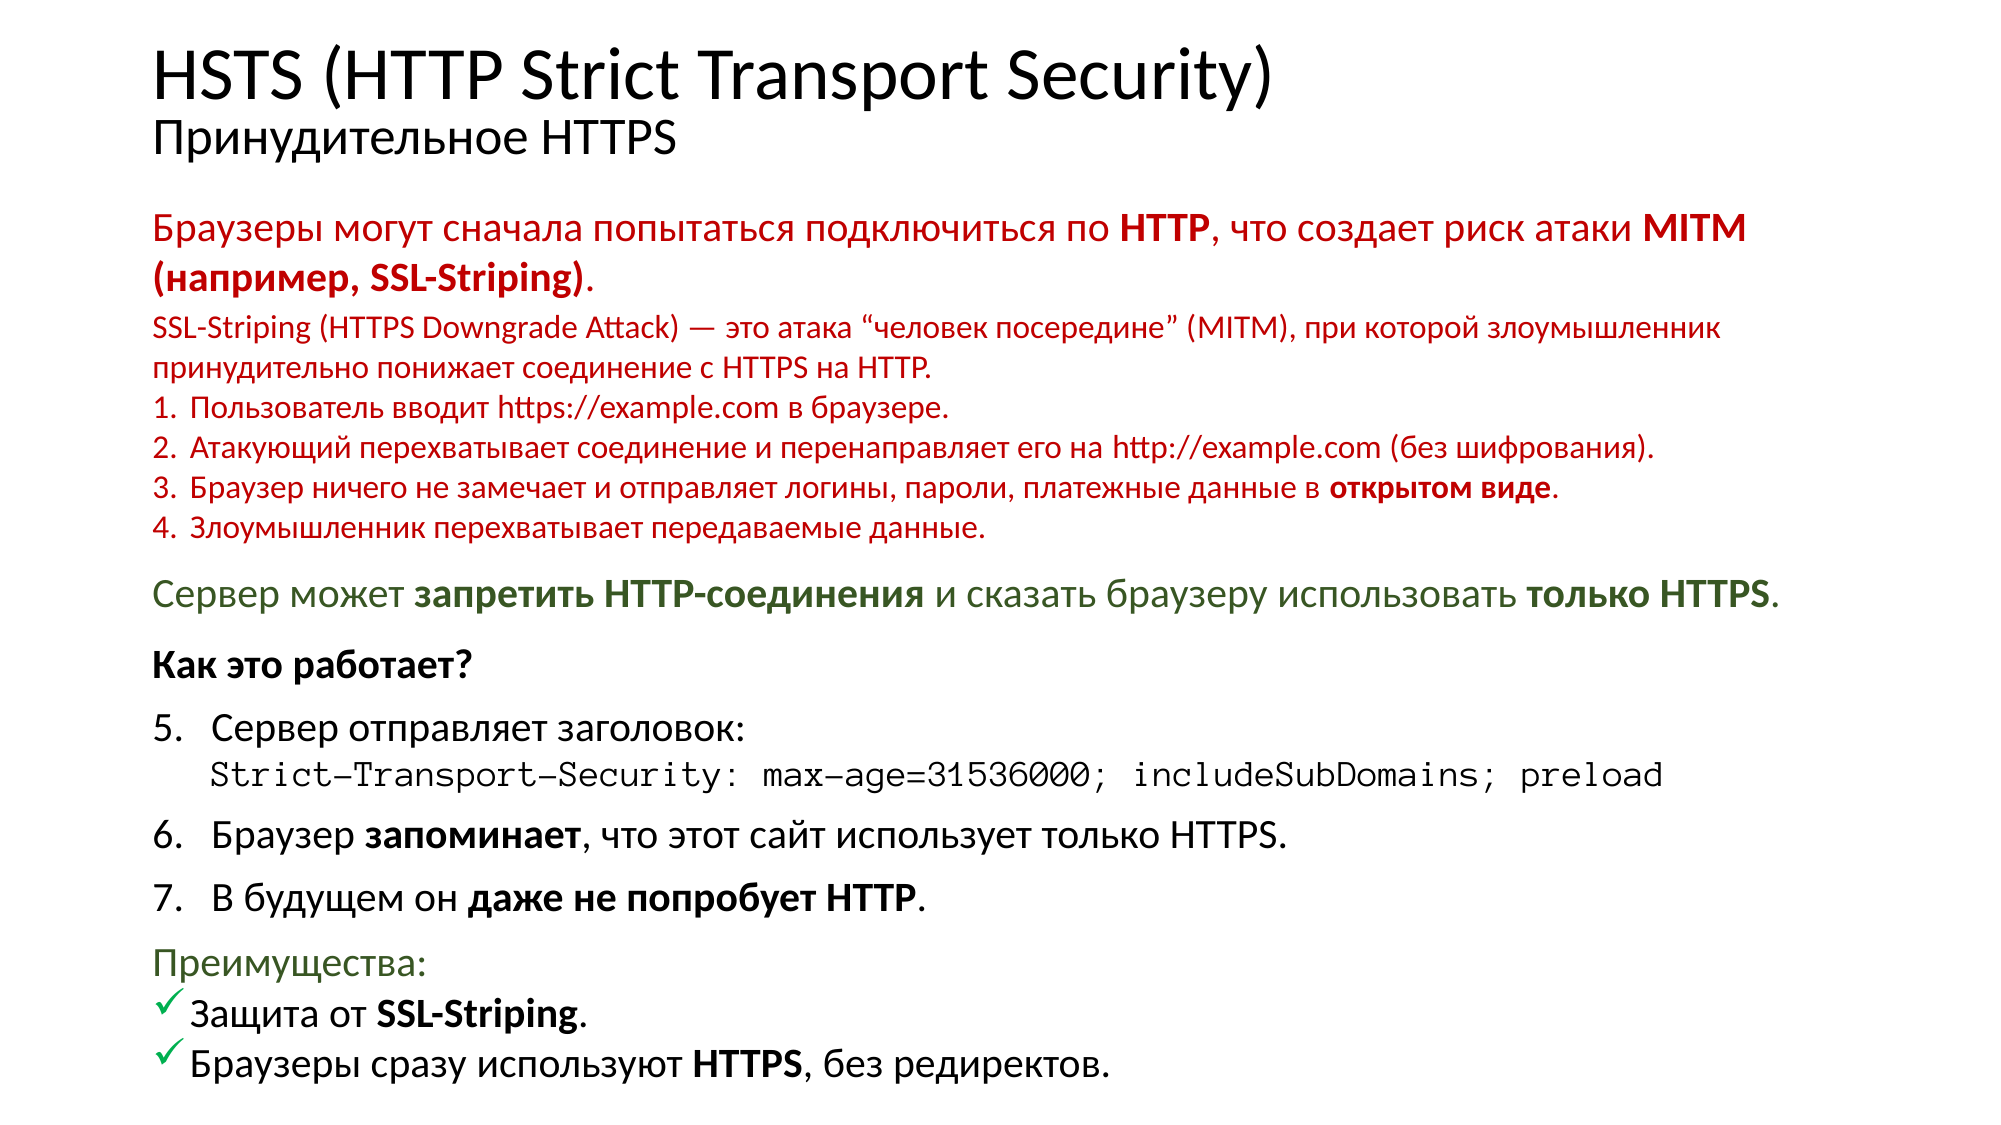

# HSTS (HTTP Strict Transport Security) Принудительное HTTPS
Браузеры могут сначала попытаться подключиться по HTTP, что создает риск атаки MITM (например, SSL-Striping).
SSL-Striping (HTTPS Downgrade Attack) — это атака “человек посередине” (MITM), при которой злоумышленник принудительно понижает соединение с HTTPS на HTTP.
Пользователь вводит https://example.com в браузере.
Атакующий перехватывает соединение и перенаправляет его на http://example.com (без шифрования).
Браузер ничего не замечает и отправляет логины, пароли, платежные данные в открытом виде.
Злоумышленник перехватывает передаваемые данные.
Сервер может запретить HTTP-соединения и сказать браузеру использовать только HTTPS.
Как это работает?
Сервер отправляет заголовок:
Strict-Transport-Security: max-age=31536000; includeSubDomains; preload
Браузер запоминает, что этот сайт использует только HTTPS.
В будущем он даже не попробует HTTP.
Преимущества:
Защита от SSL-Striping.
Браузеры сразу используют HTTPS, без редиректов.